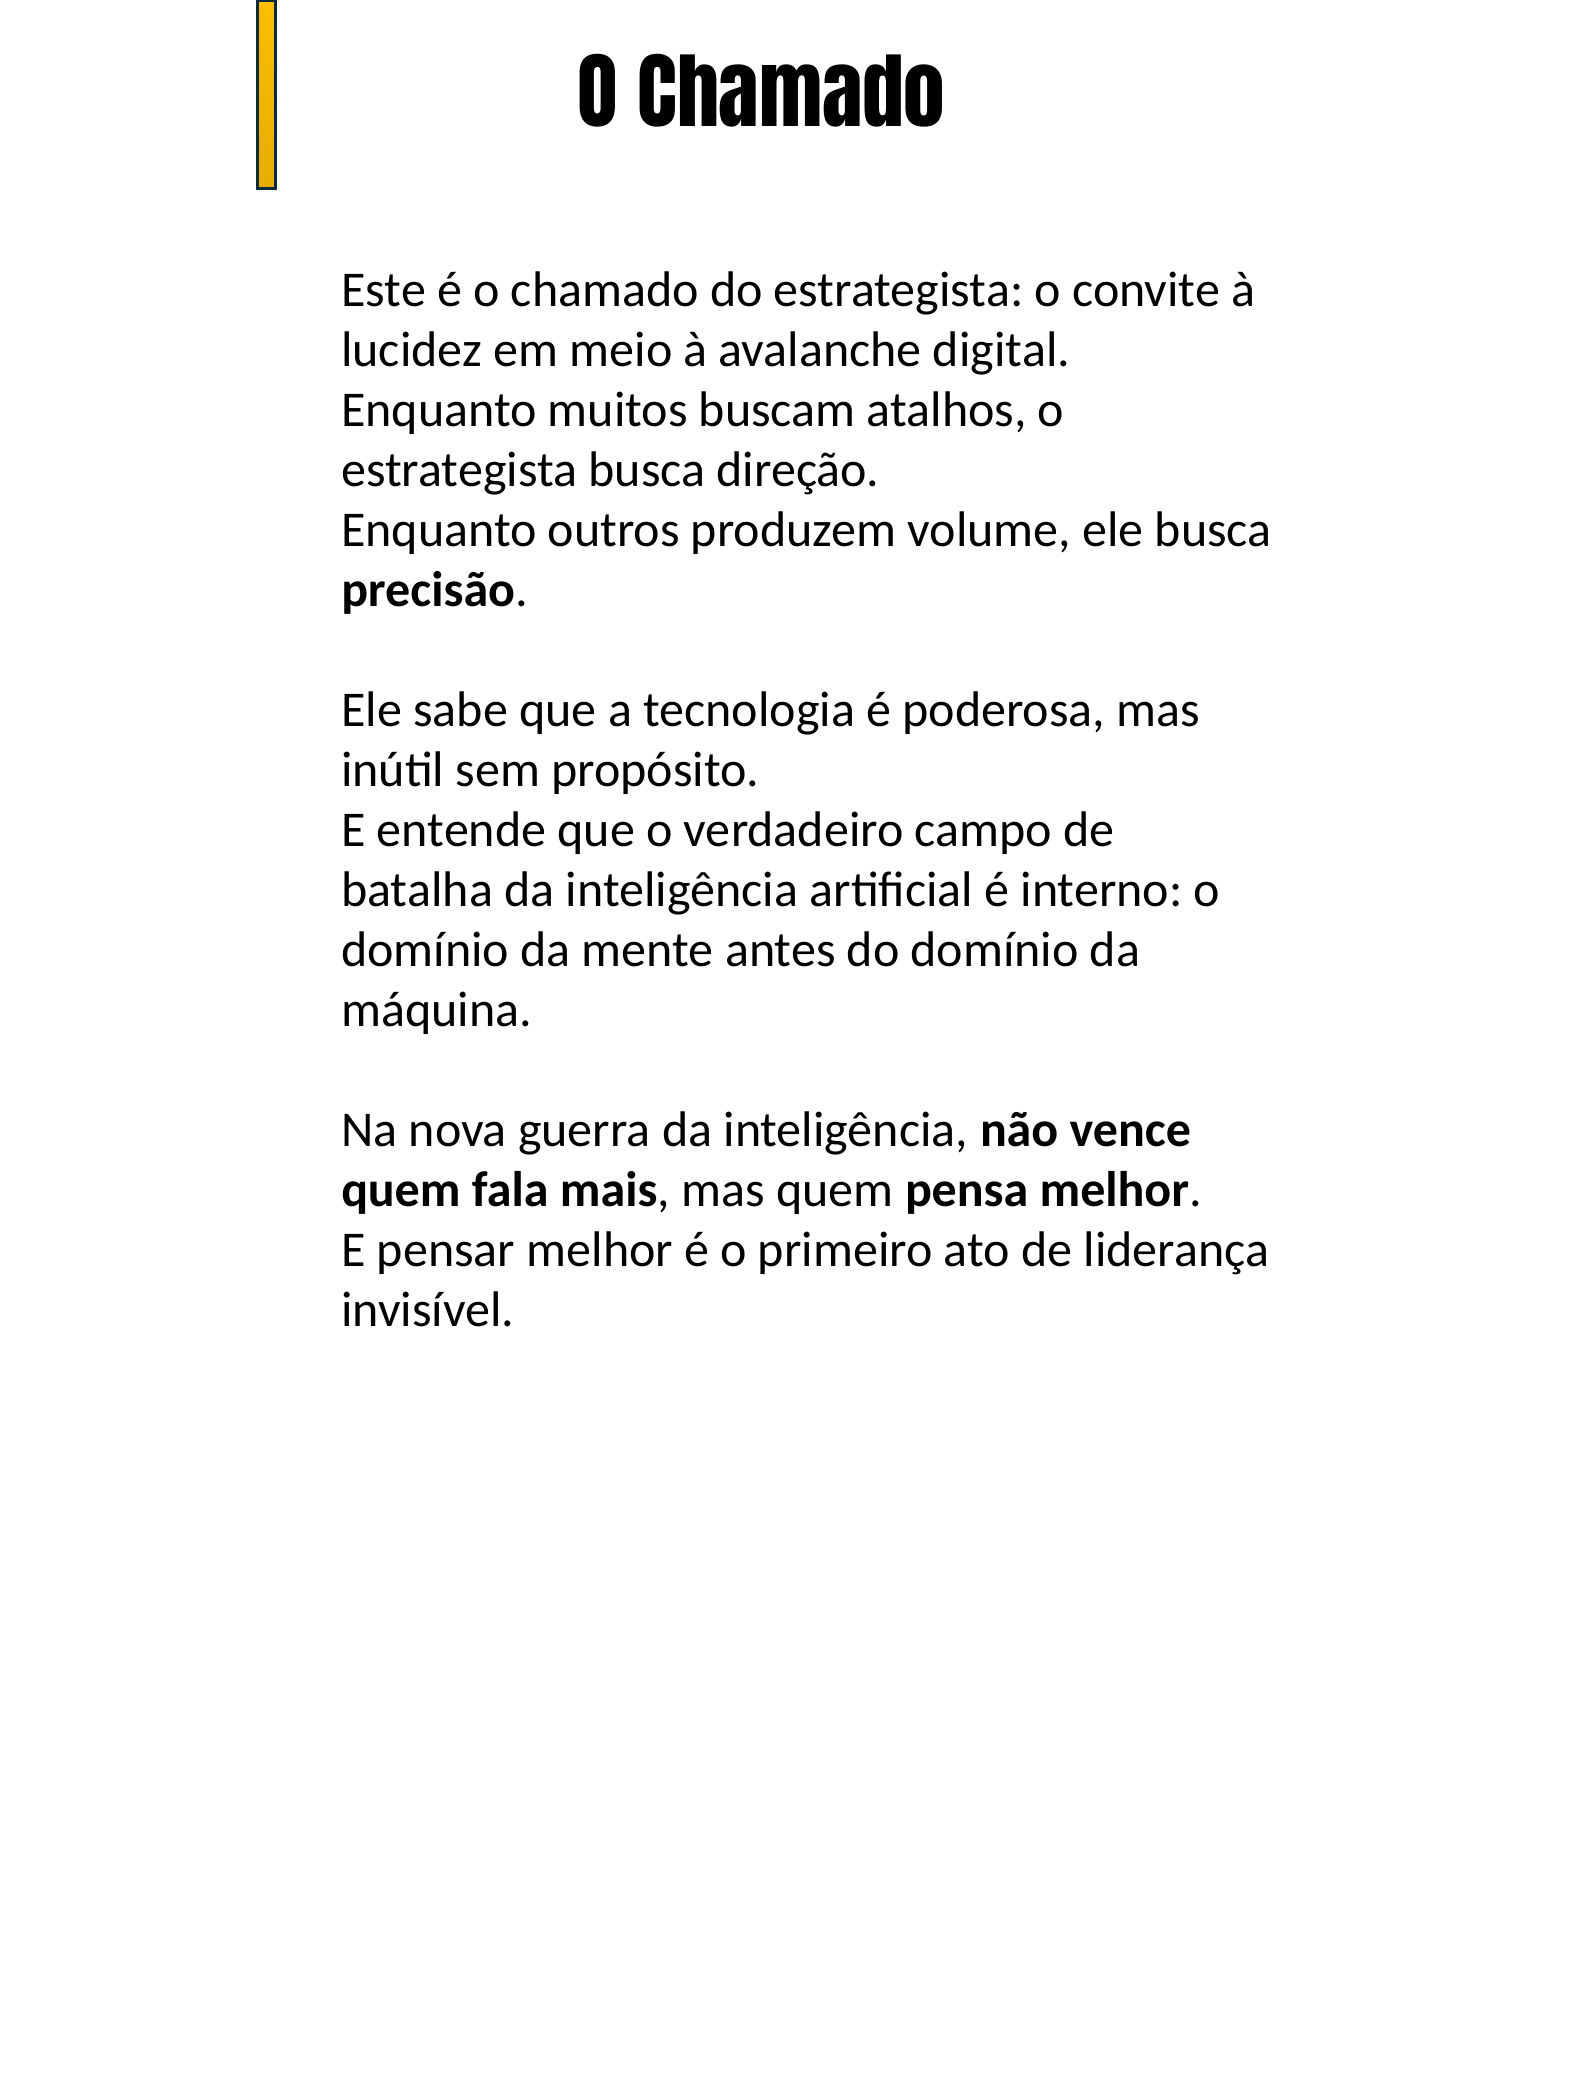

O Chamado
Este é o chamado do estrategista: o convite à lucidez em meio à avalanche digital.
Enquanto muitos buscam atalhos, o estrategista busca direção.
Enquanto outros produzem volume, ele busca precisão.

Ele sabe que a tecnologia é poderosa, mas inútil sem propósito.
E entende que o verdadeiro campo de batalha da inteligência artificial é interno: o domínio da mente antes do domínio da máquina.

Na nova guerra da inteligência, não vence quem fala mais, mas quem pensa melhor.
E pensar melhor é o primeiro ato de liderança invisível.